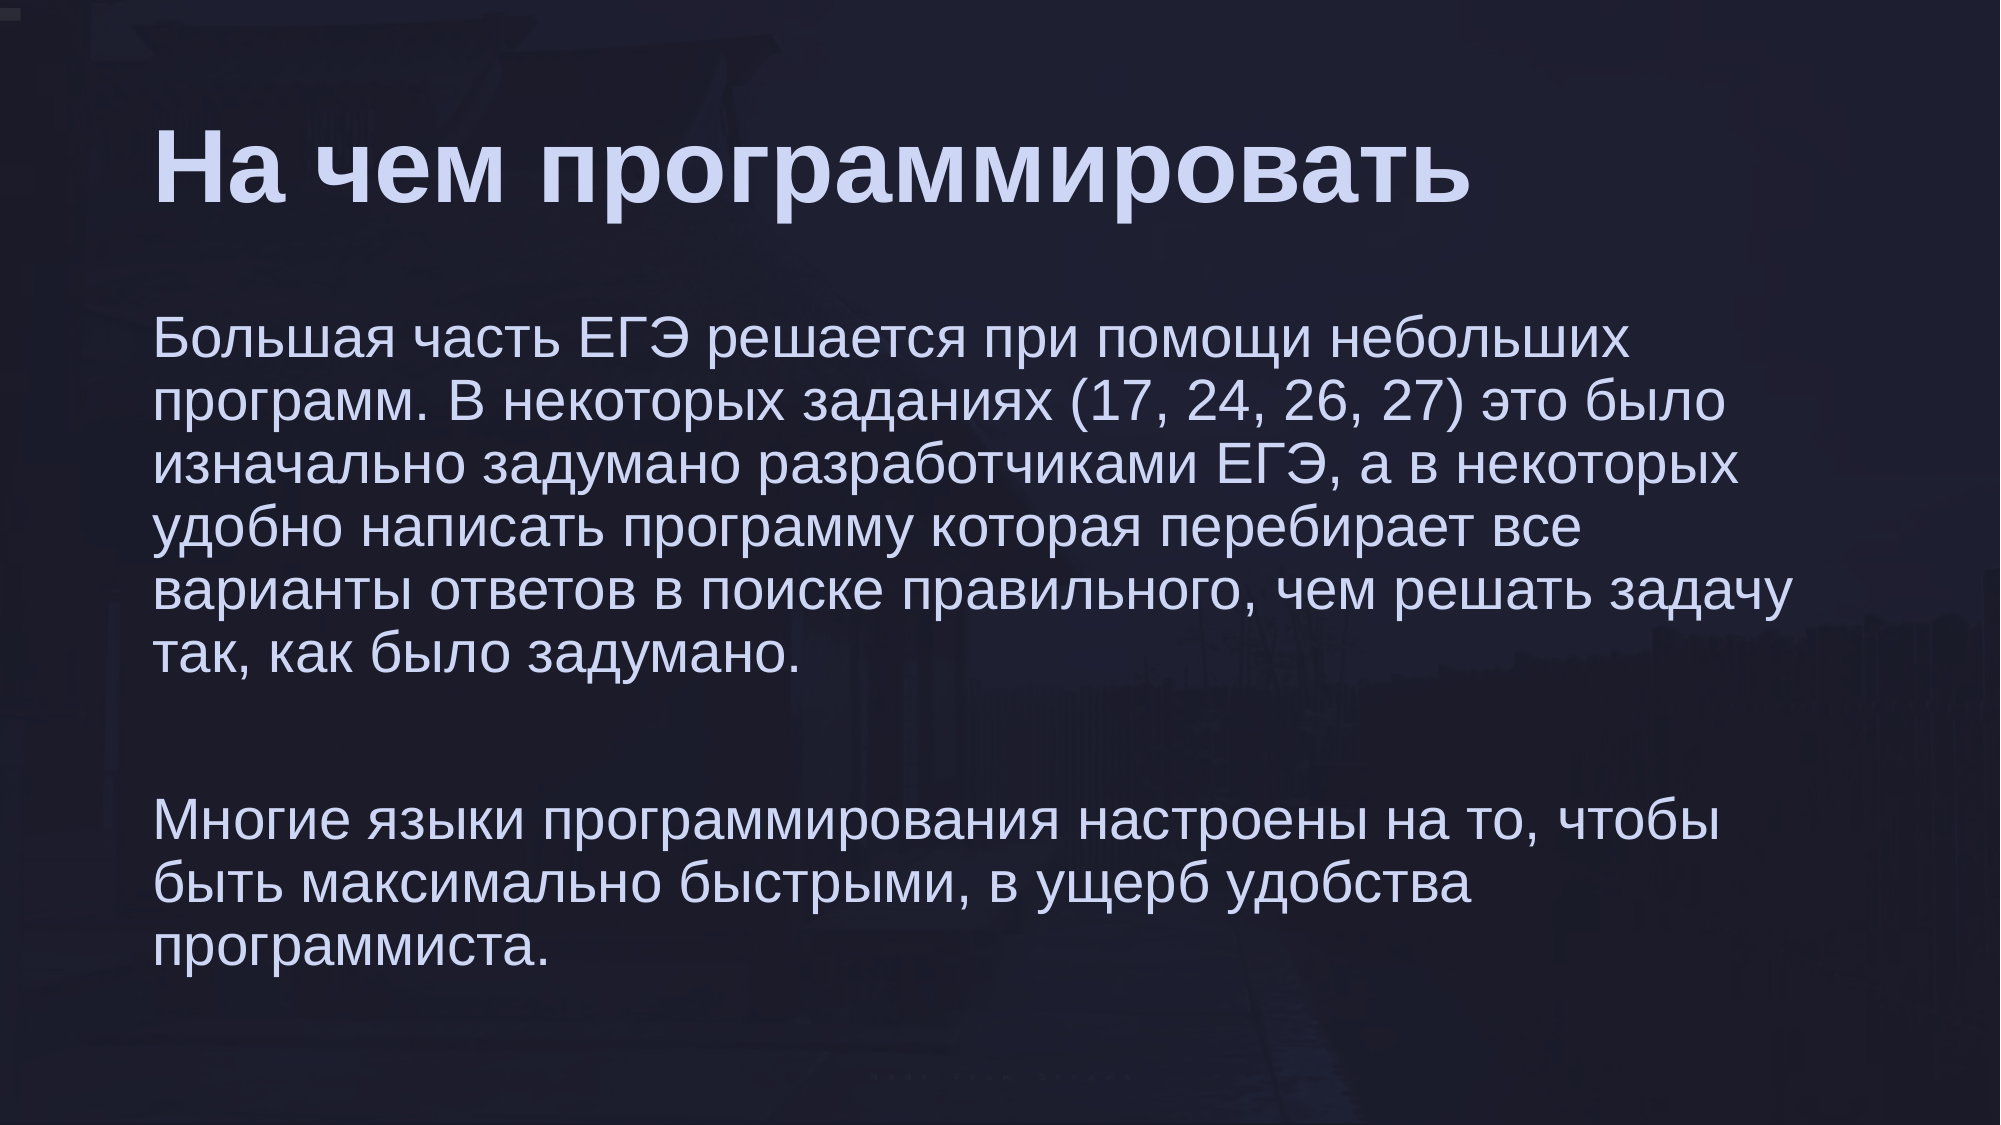

# На чем программировать
Большая часть ЕГЭ решается при помощи небольших программ. В некоторых заданиях (17, 24, 26, 27) это было изначально задумано разработчиками ЕГЭ, а в некоторых удобно написать программу которая перебирает все варианты ответов в поиске правильного, чем решать задачу так, как было задумано.

Многие языки программирования настроены на то, чтобы быть максимально быстрыми, в ущерб удобства программиста.